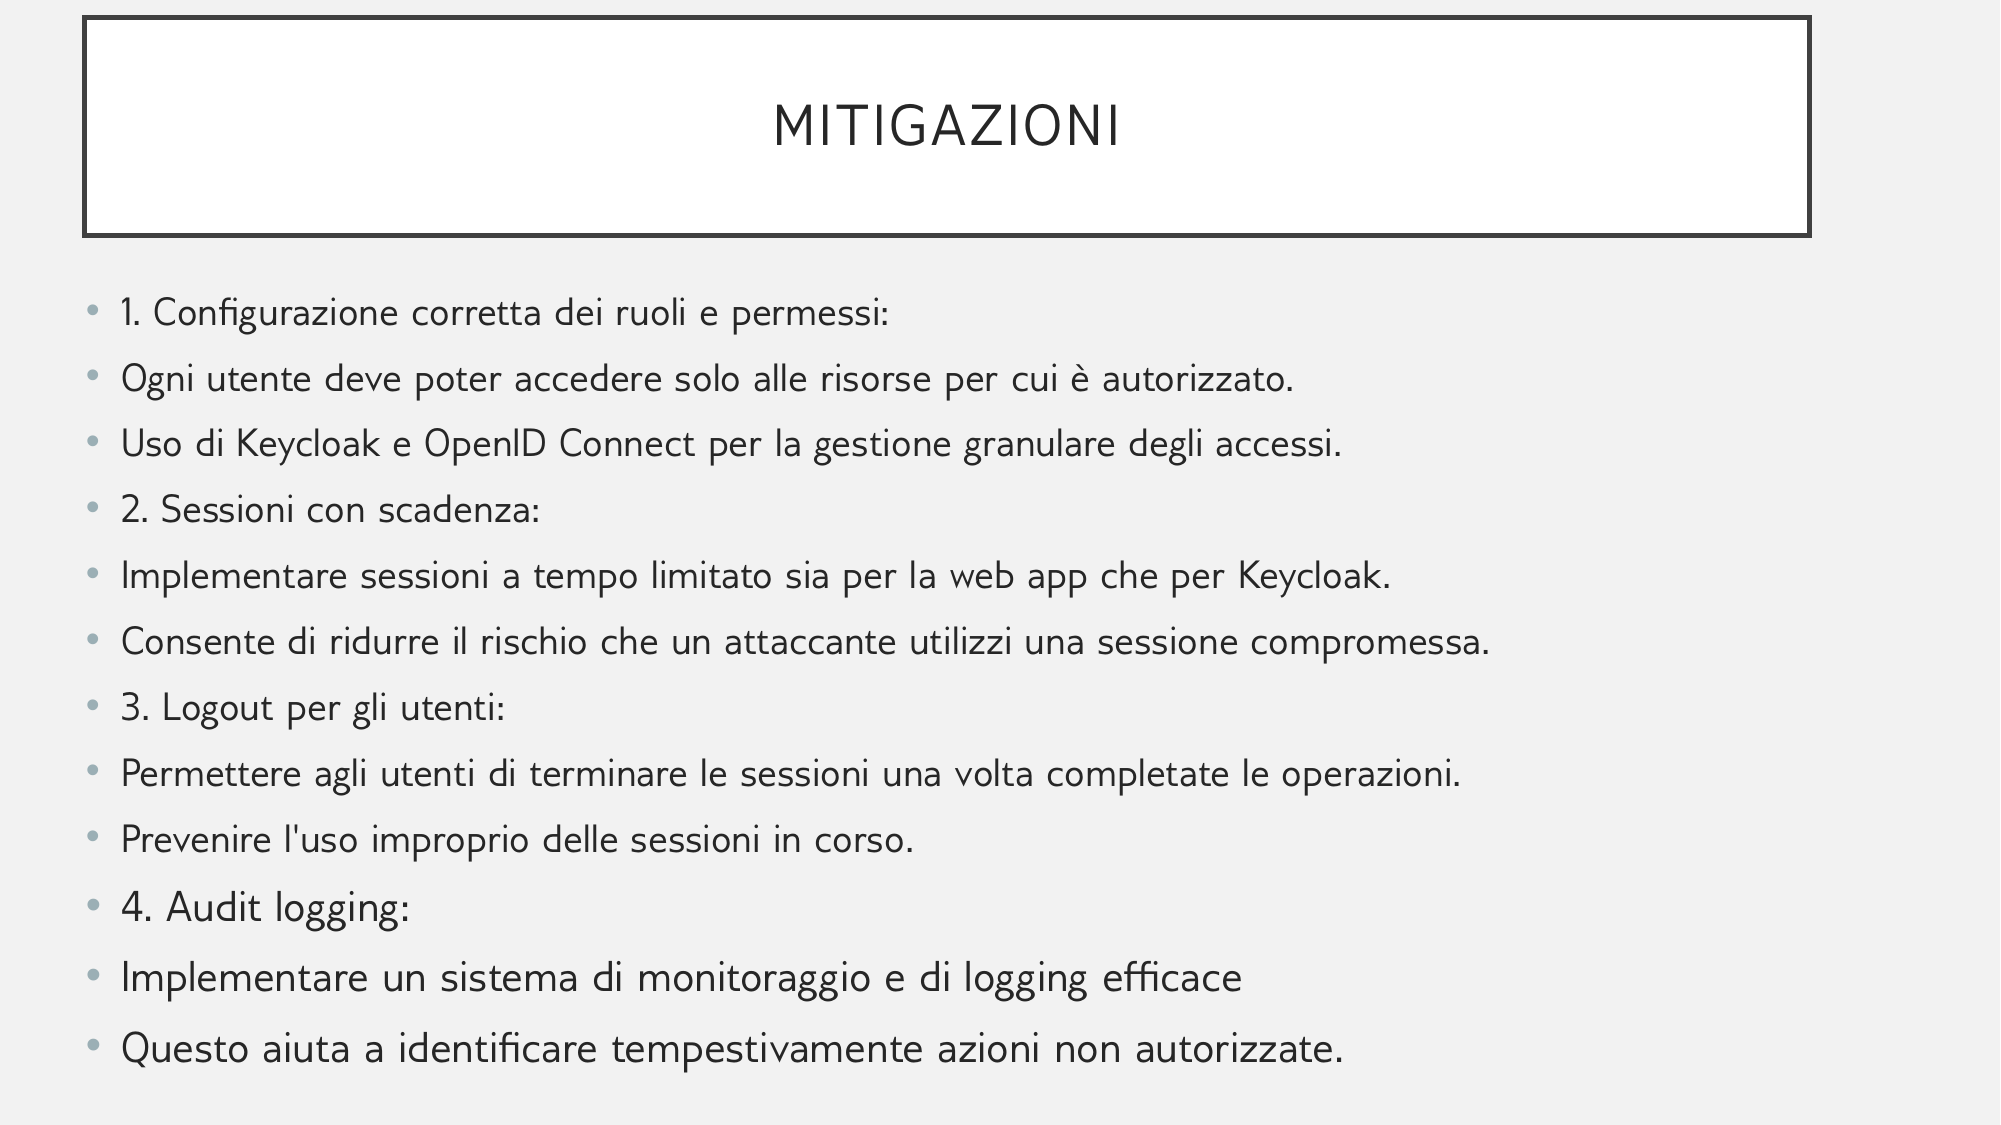

# Mitigazioni
1. Configurazione corretta dei ruoli e permessi:
Ogni utente deve poter accedere solo alle risorse per cui è autorizzato.
Uso di Keycloak e OpenID Connect per la gestione granulare degli accessi.
2. Sessioni con scadenza:
Implementare sessioni a tempo limitato sia per la web app che per Keycloak.
Consente di ridurre il rischio che un attaccante utilizzi una sessione compromessa.
3. Logout per gli utenti:
Permettere agli utenti di terminare le sessioni una volta completate le operazioni.
Prevenire l'uso improprio delle sessioni in corso.
4. Audit logging:
Implementare un sistema di monitoraggio e di logging efficace
Questo aiuta a identificare tempestivamente azioni non autorizzate.